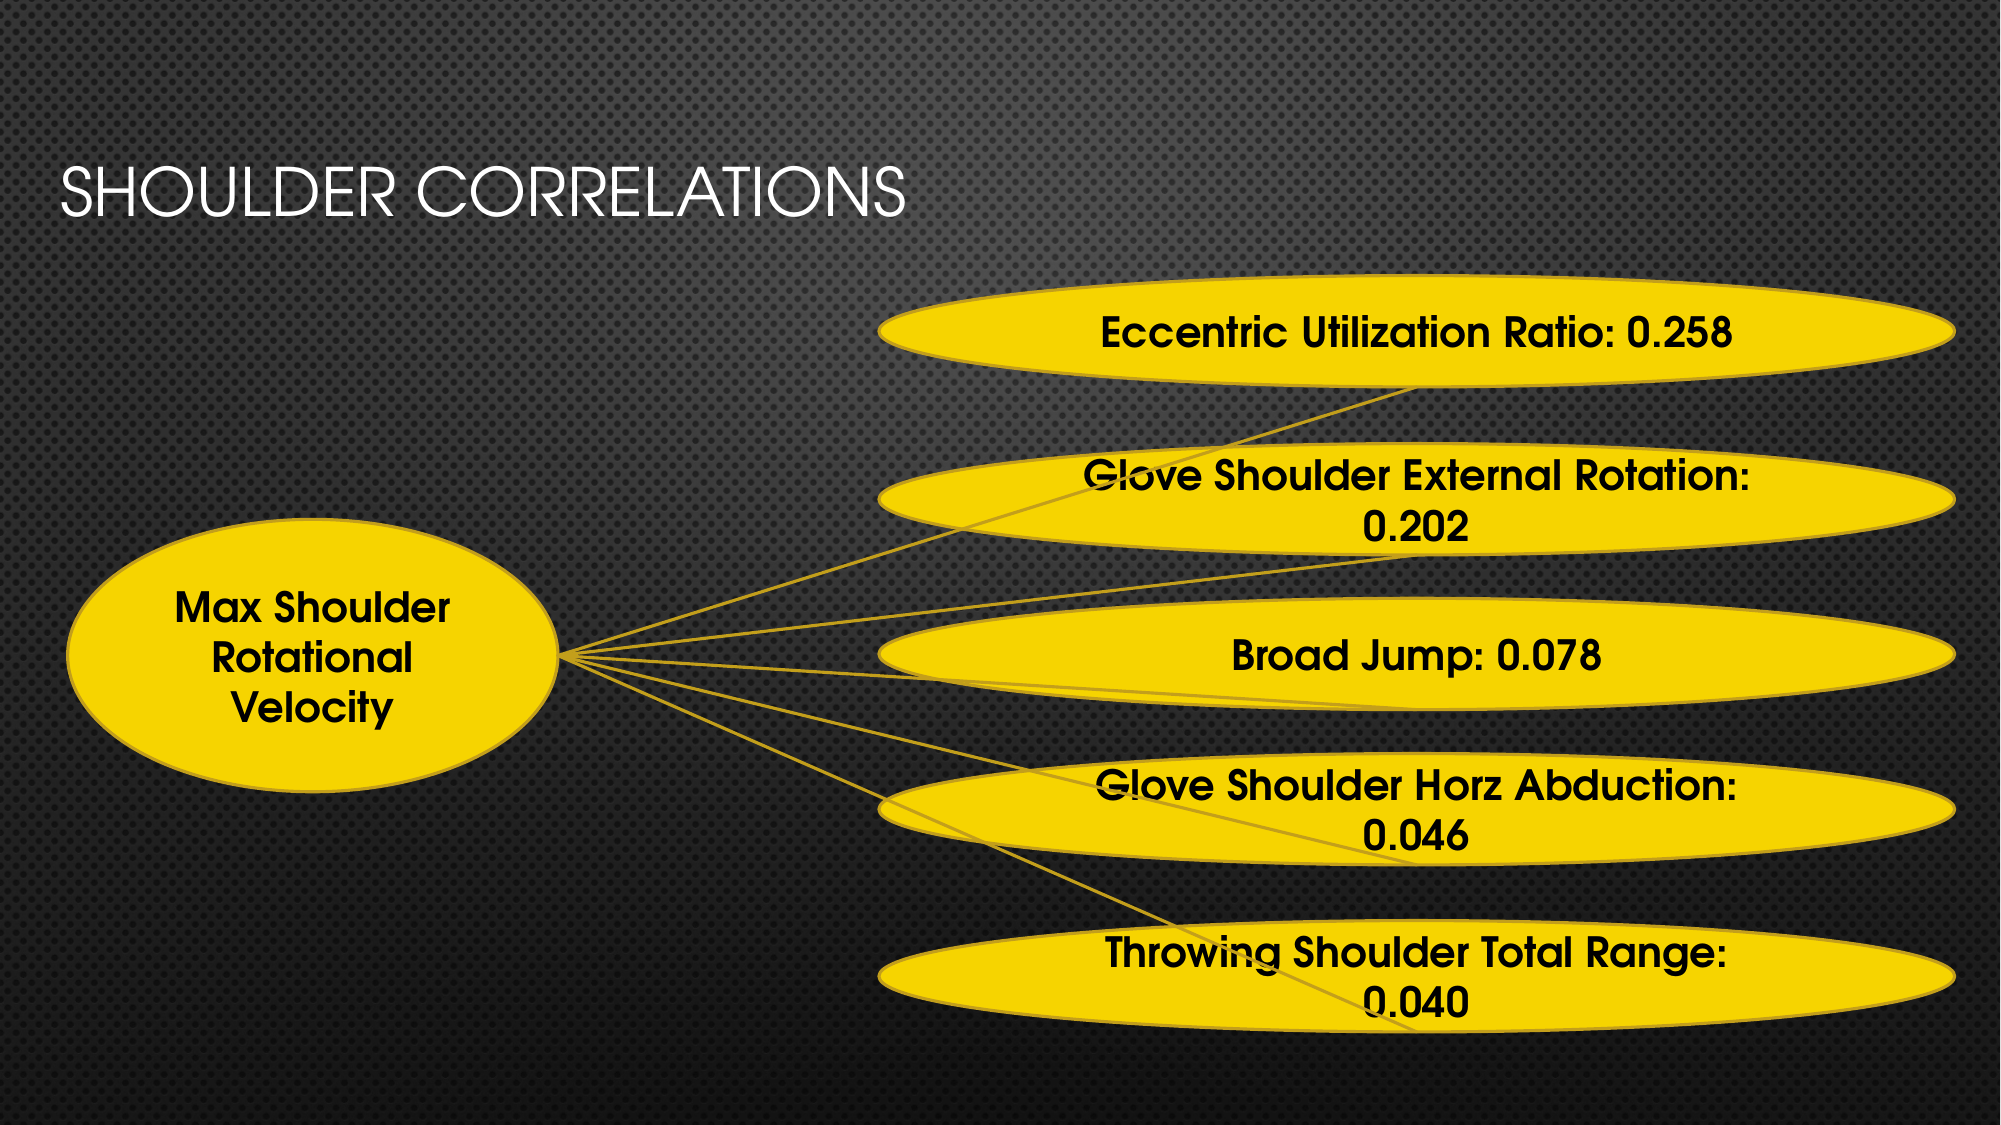

# Shoulder Correlations
Eccentric Utilization Ratio: 0.258
Glove Shoulder External Rotation: 0.202
Max Shoulder Rotational Velocity
Broad Jump: 0.078
Glove Shoulder Horz Abduction: 0.046
Throwing Shoulder Total Range: 0.040